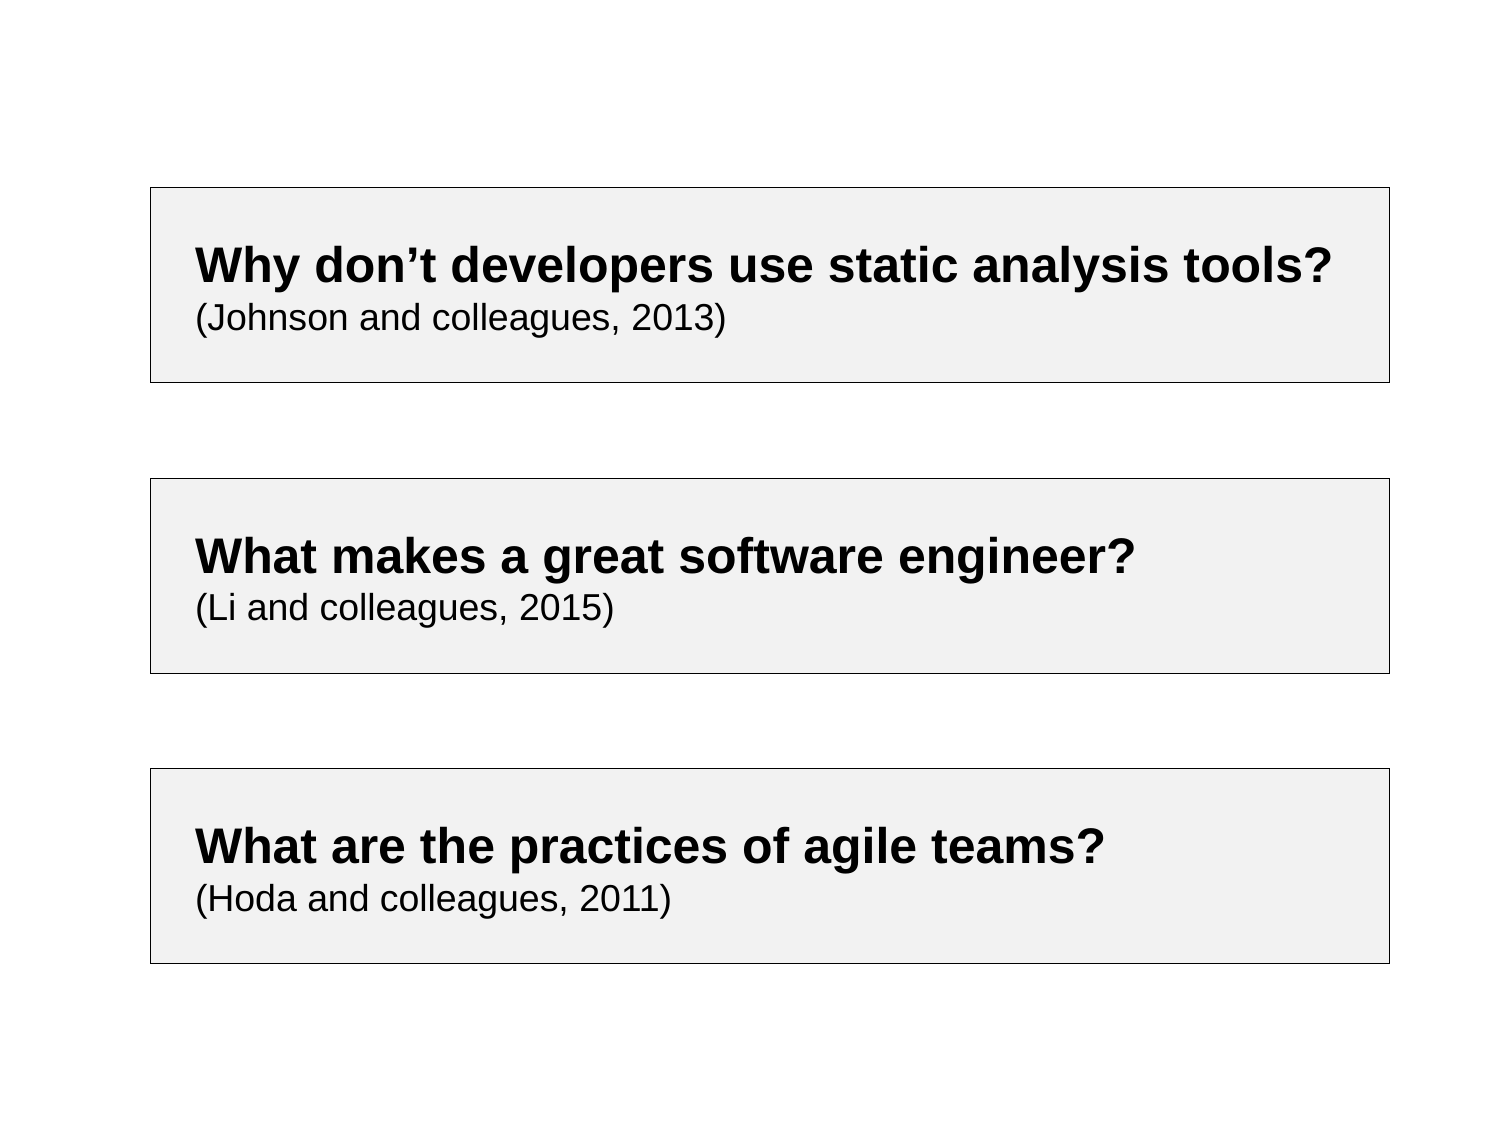

Why don’t developers use static analysis tools?
(Johnson and colleagues, 2013)
What makes a great software engineer?
(Li and colleagues, 2015)
What are the practices of agile teams?
(Hoda and colleagues, 2011)